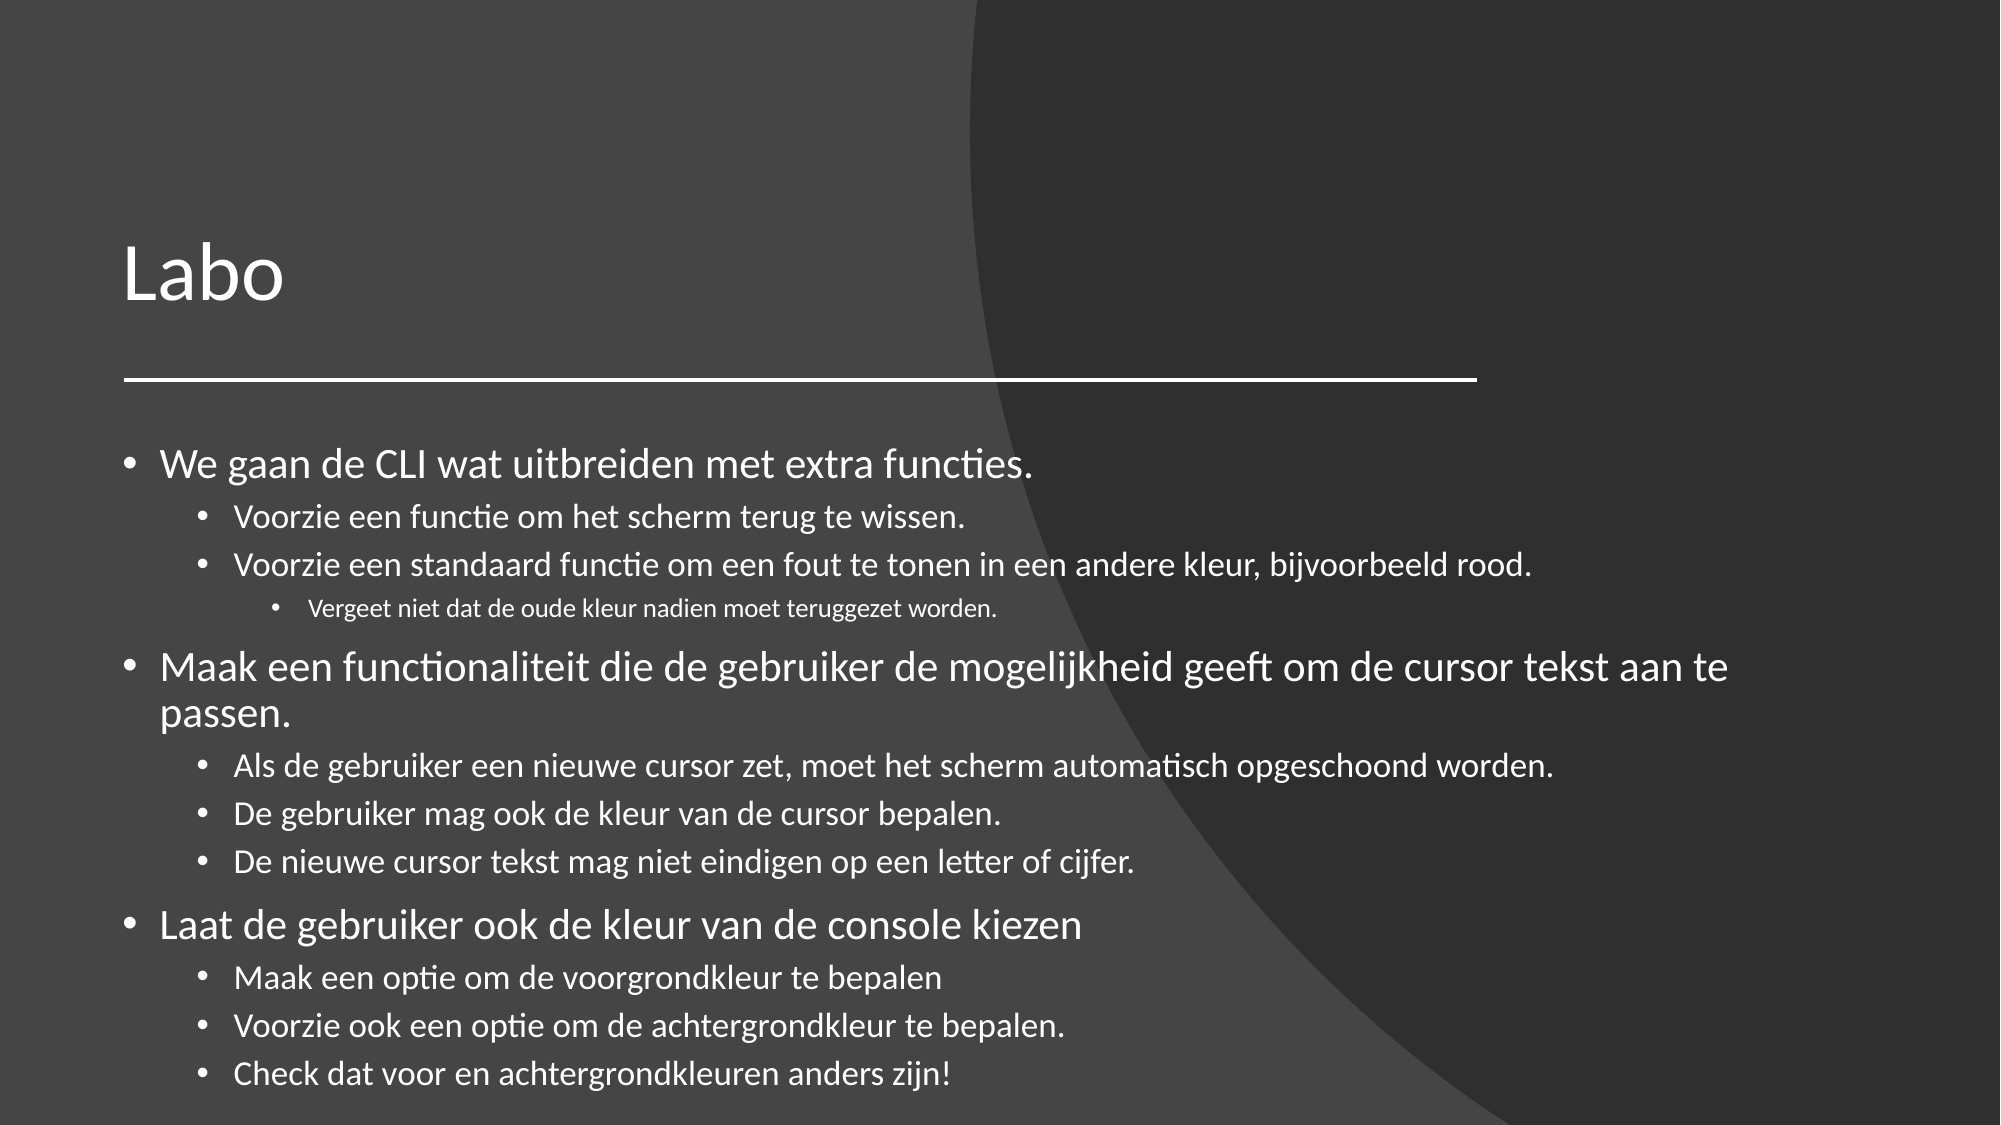

# Labo
We gaan de CLI wat uitbreiden met extra functies.
Voorzie een functie om het scherm terug te wissen.
Voorzie een standaard functie om een fout te tonen in een andere kleur, bijvoorbeeld rood.
Vergeet niet dat de oude kleur nadien moet teruggezet worden.
Maak een functionaliteit die de gebruiker de mogelijkheid geeft om de cursor tekst aan te passen.
Als de gebruiker een nieuwe cursor zet, moet het scherm automatisch opgeschoond worden.
De gebruiker mag ook de kleur van de cursor bepalen.
De nieuwe cursor tekst mag niet eindigen op een letter of cijfer.
Laat de gebruiker ook de kleur van de console kiezen
Maak een optie om de voorgrondkleur te bepalen
Voorzie ook een optie om de achtergrondkleur te bepalen.
Check dat voor en achtergrondkleuren anders zijn!